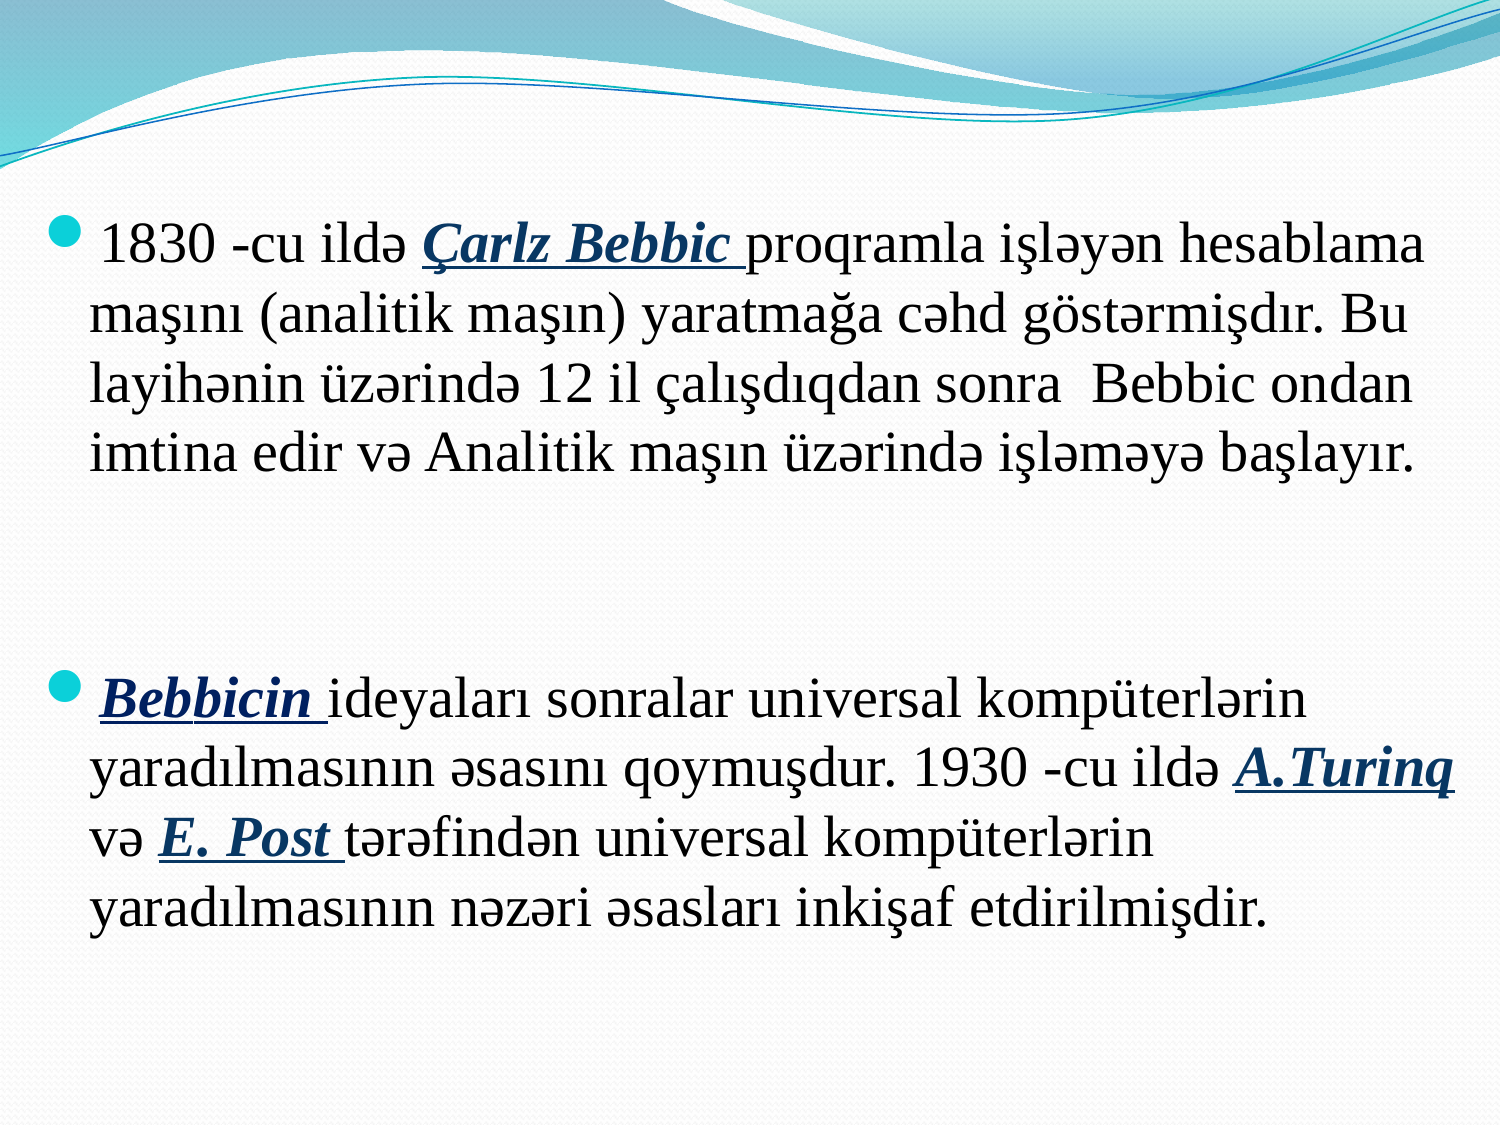

1830 -cu ildə Çarlz Bebbic proqramla işləyən hesablama maşını (analitik maşın) yaratmağa cəhd göstərmişdır. Bu layihənin üzərində 12 il çalışdıqdan sonra  Bebbic ondan imtina edir və Analitik maşın üzərində işləməyə başlayır.

Bebbicin ideyaları sonralar universal kompüterlərin yaradılmasının əsasını qoymuşdur. 1930 -cu ildə A.Turinq və E. Post tərəfindən universal kompüterlərin yaradılmasının nəzəri əsasları inkişaf etdirilmişdir.